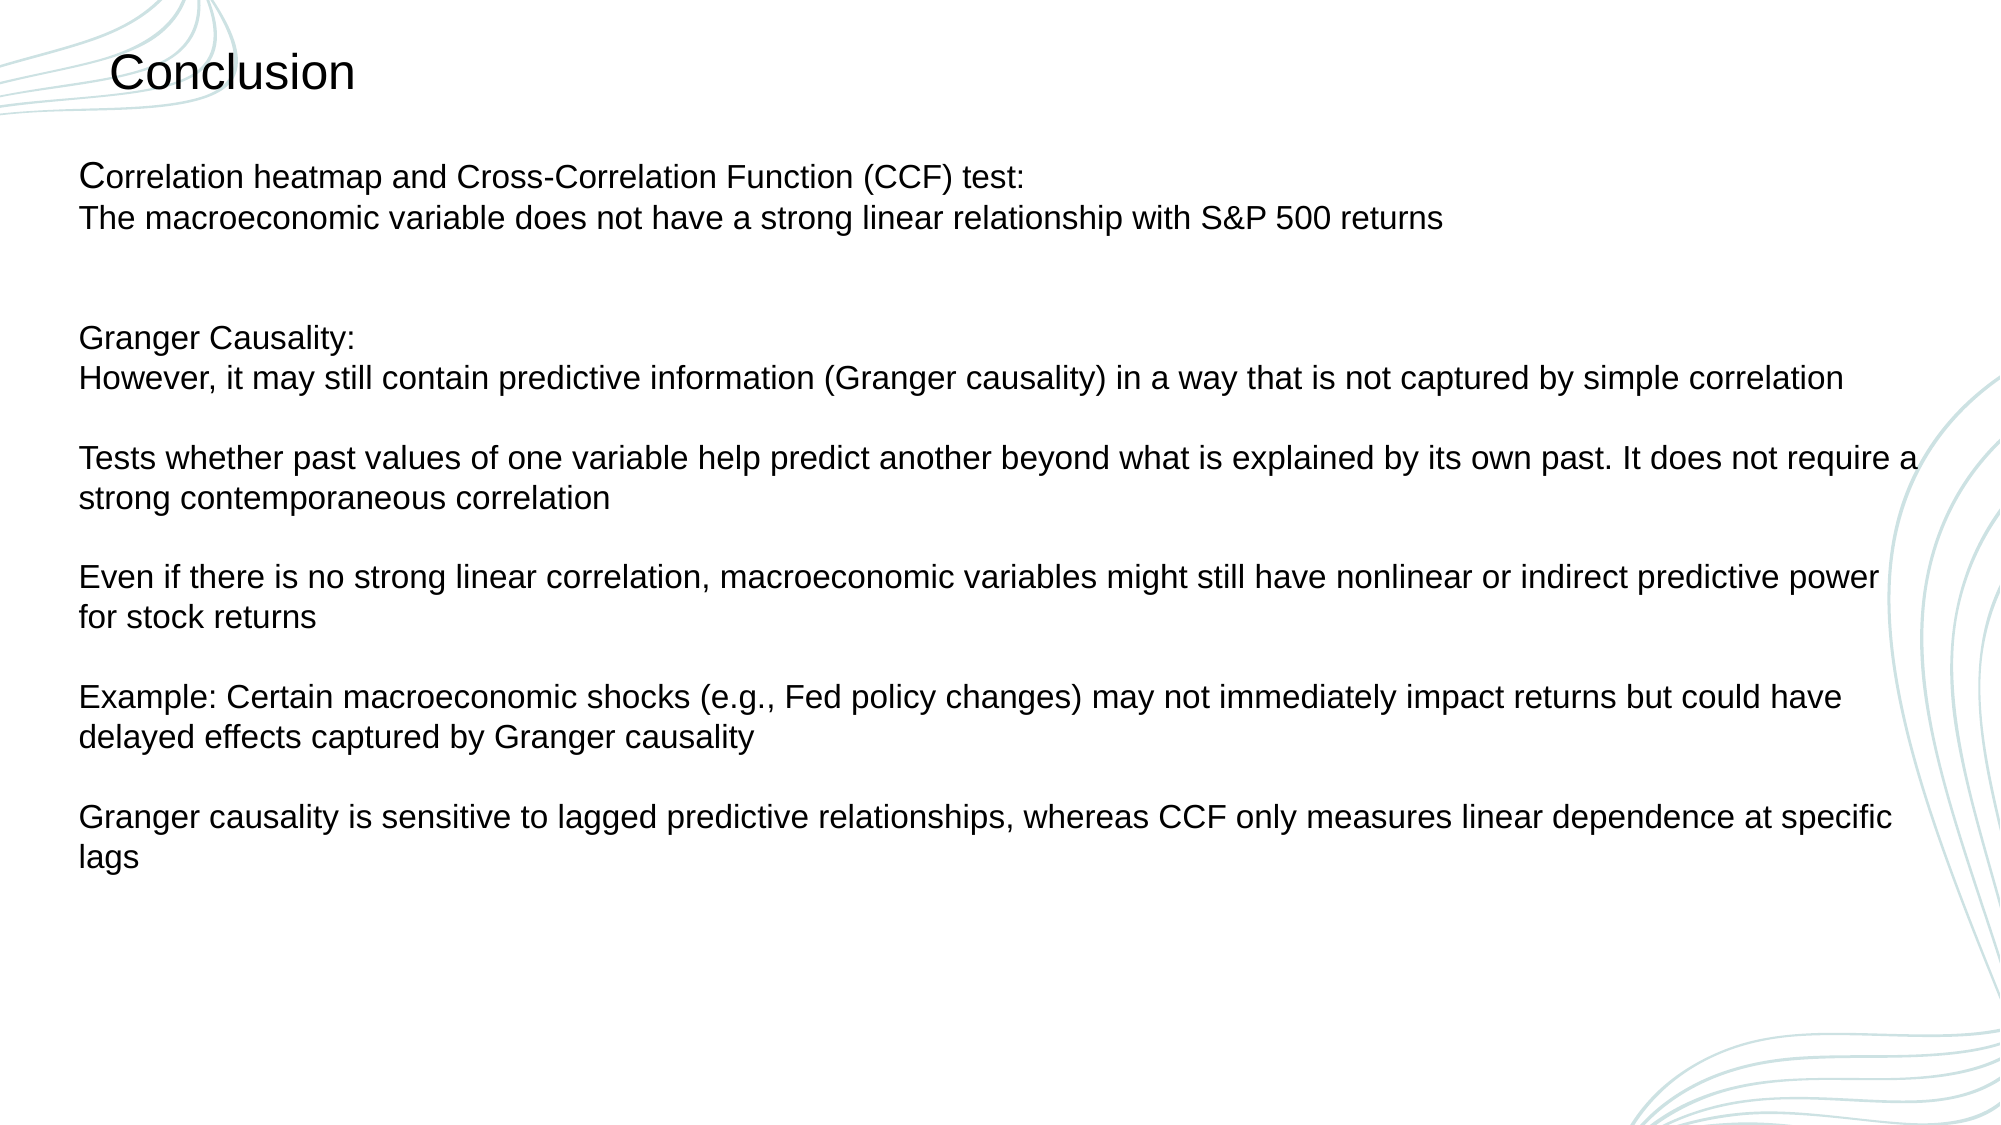

Conclusion
Correlation heatmap and Cross-Correlation Function (CCF) test:
The macroeconomic variable does not have a strong linear relationship with S&P 500 returns

Granger Causality:
However, it may still contain predictive information (Granger causality) in a way that is not captured by simple correlation

Tests whether past values of one variable help predict another beyond what is explained by its own past. It does not require a strong contemporaneous correlation

Even if there is no strong linear correlation, macroeconomic variables might still have nonlinear or indirect predictive power for stock returns

Example: Certain macroeconomic shocks (e.g., Fed policy changes) may not immediately impact returns but could have delayed effects captured by Granger causality

Granger causality is sensitive to lagged predictive relationships, whereas CCF only measures linear dependence at specific lags